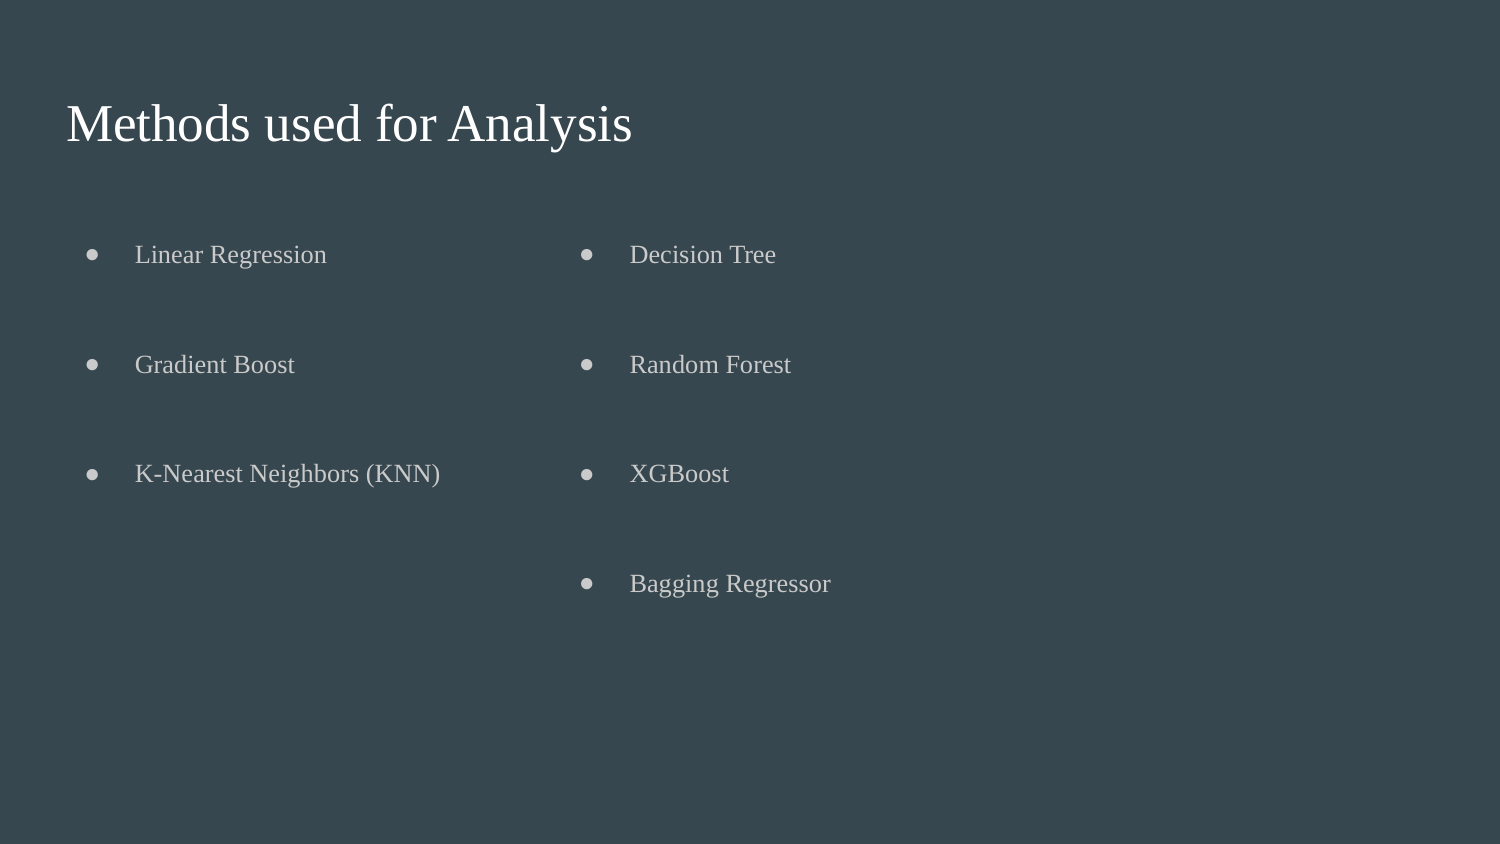

# Methods used for Analysis

Linear Regression

Gradient Boost

K-Nearest Neighbors (KNN)
Decision Tree

Random Forest

XGBoost

Bagging Regressor